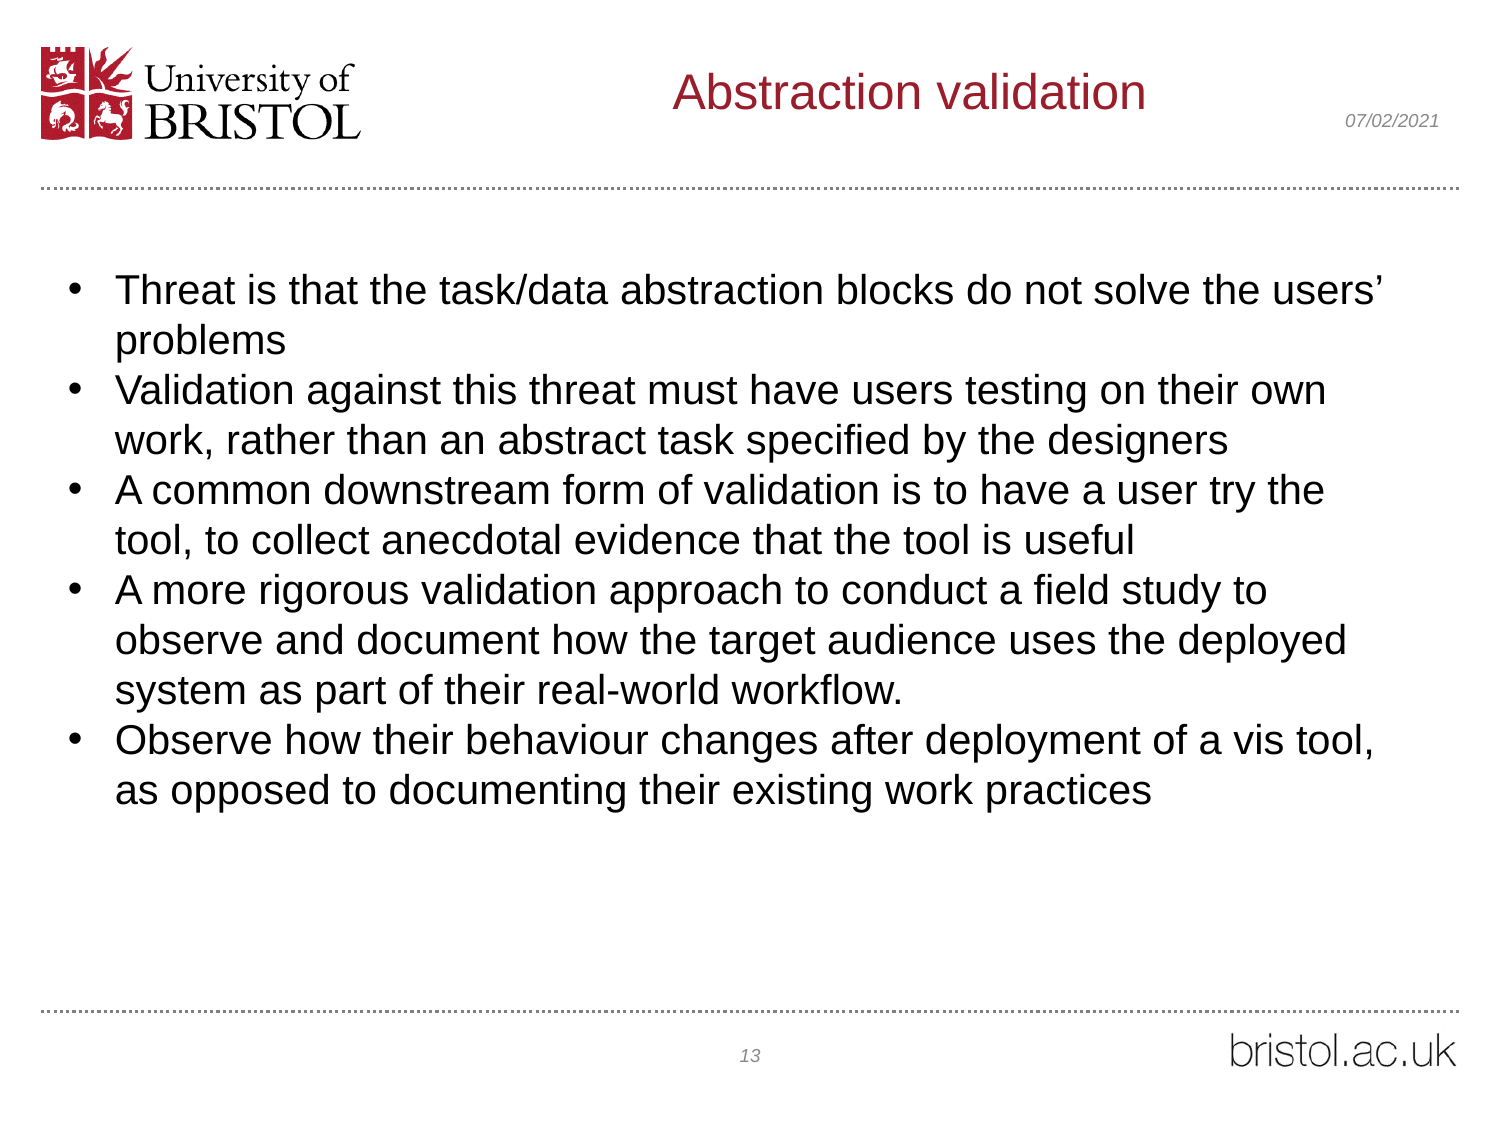

# Abstraction validation
07/02/2021
Threat is that the task/data abstraction blocks do not solve the users’ problems
Validation against this threat must have users testing on their own work, rather than an abstract task specified by the designers
A common downstream form of validation is to have a user try the tool, to collect anecdotal evidence that the tool is useful
A more rigorous validation approach to conduct a field study to observe and document how the target audience uses the deployed system as part of their real-world workflow.
Observe how their behaviour changes after deployment of a vis tool, as opposed to documenting their existing work practices

13